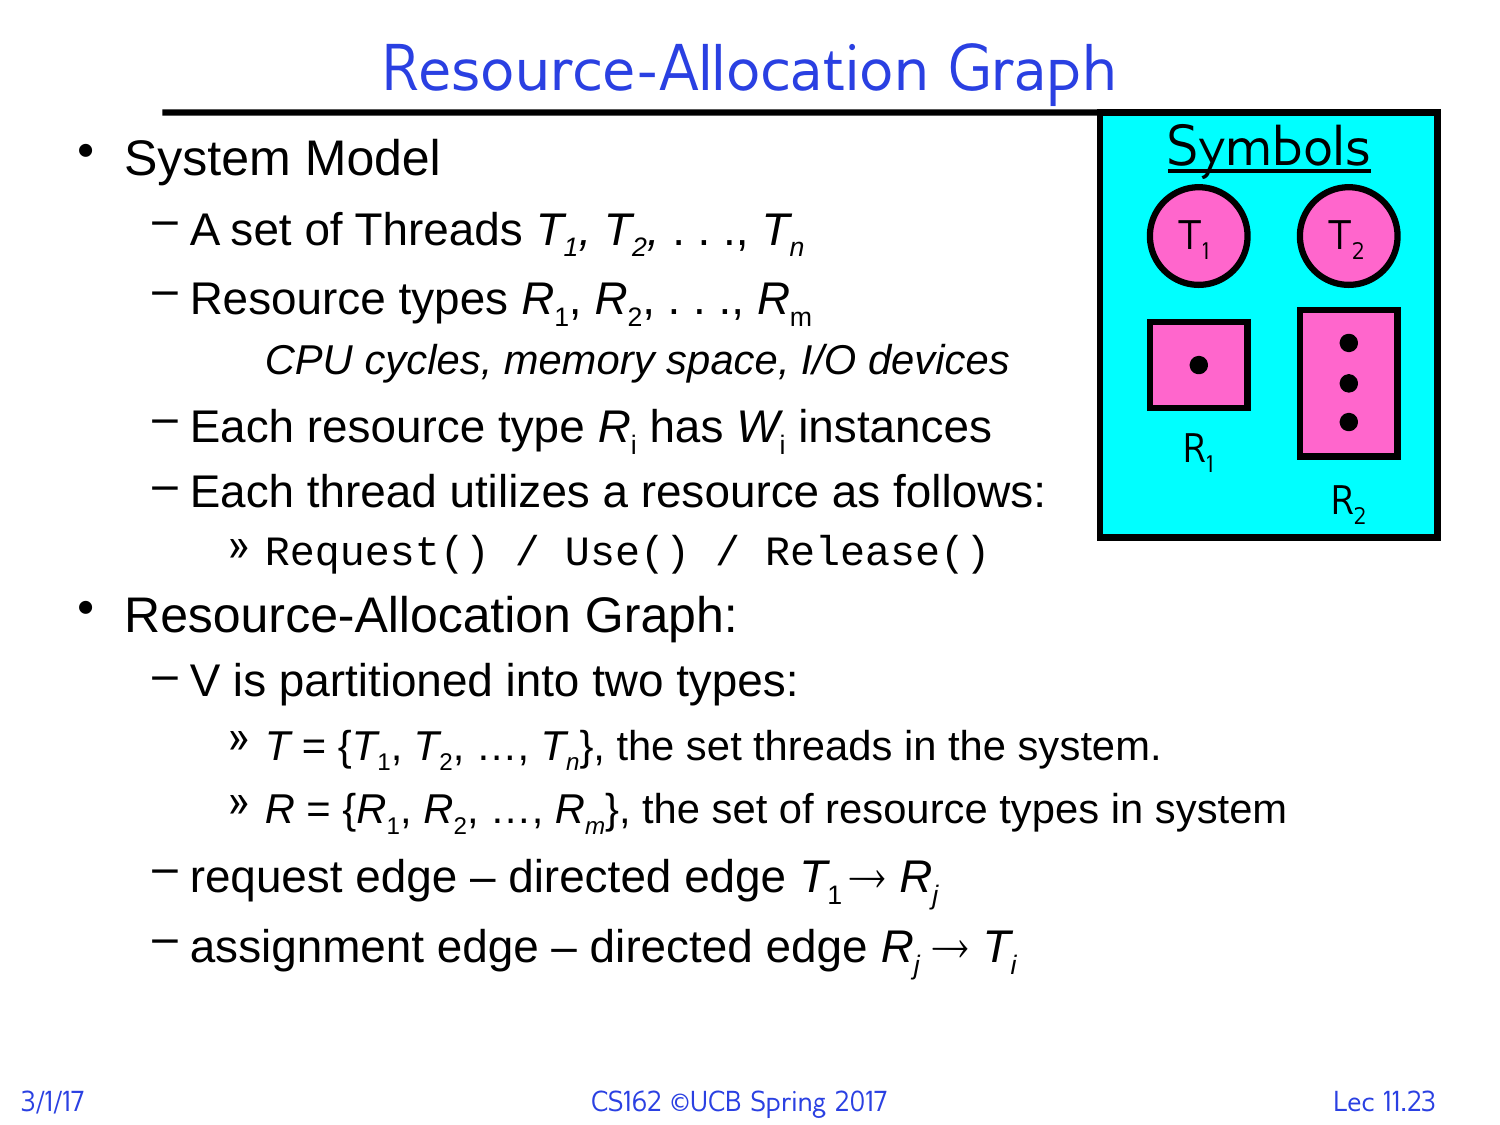

# Resource-Allocation Graph
Symbols

System Model
A set of Threads T1, T2, . . ., Tn
Resource types R1, R2, . . ., Rm
	CPU cycles, memory space, I/O devices
Each resource type Ri has Wi instances
Each thread utilizes a resource as follows:
Request() / Use() / Release()
Resource-Allocation Graph:
V is partitioned into two types:
T = {T1, T2, …, Tn}, the set threads in the system.
R = {R1, R2, …, Rm}, the set of resource types in system
request edge – directed edge T1 → Rj
assignment edge – directed edge Rj → Ti
T1
T2

R2

R1